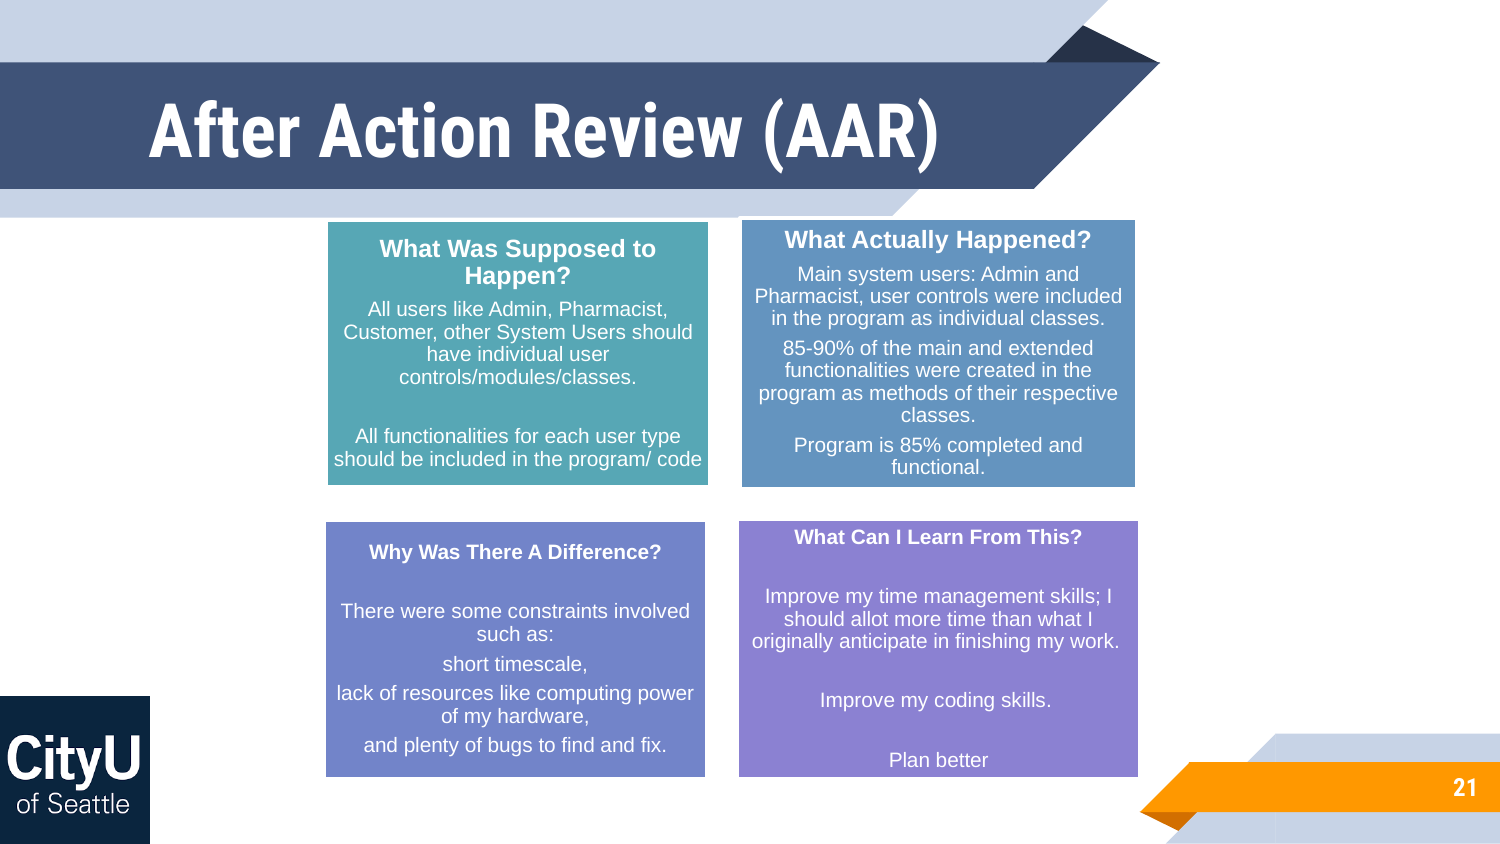

# After Action Review (AAR)
What Was Supposed to Happen?
All users like Admin, Pharmacist, Customer, other System Users should have individual user controls/modules/classes.

All functionalities for each user type should be included in the program/ code
What Actually Happened?
Main system users: Admin and Pharmacist, user controls were included in the program as individual classes.
85-90% of the main and extended functionalities were created in the program as methods of their respective classes.
Program is 85% completed and functional.
Why Was There A Difference?

There were some constraints involved such as:
short timescale,
lack of resources like computing power of my hardware,
and plenty of bugs to find and fix.
What Can I Learn From This?

Improve my time management skills; I should allot more time than what I originally anticipate in finishing my work.

Improve my coding skills.

Plan better
21